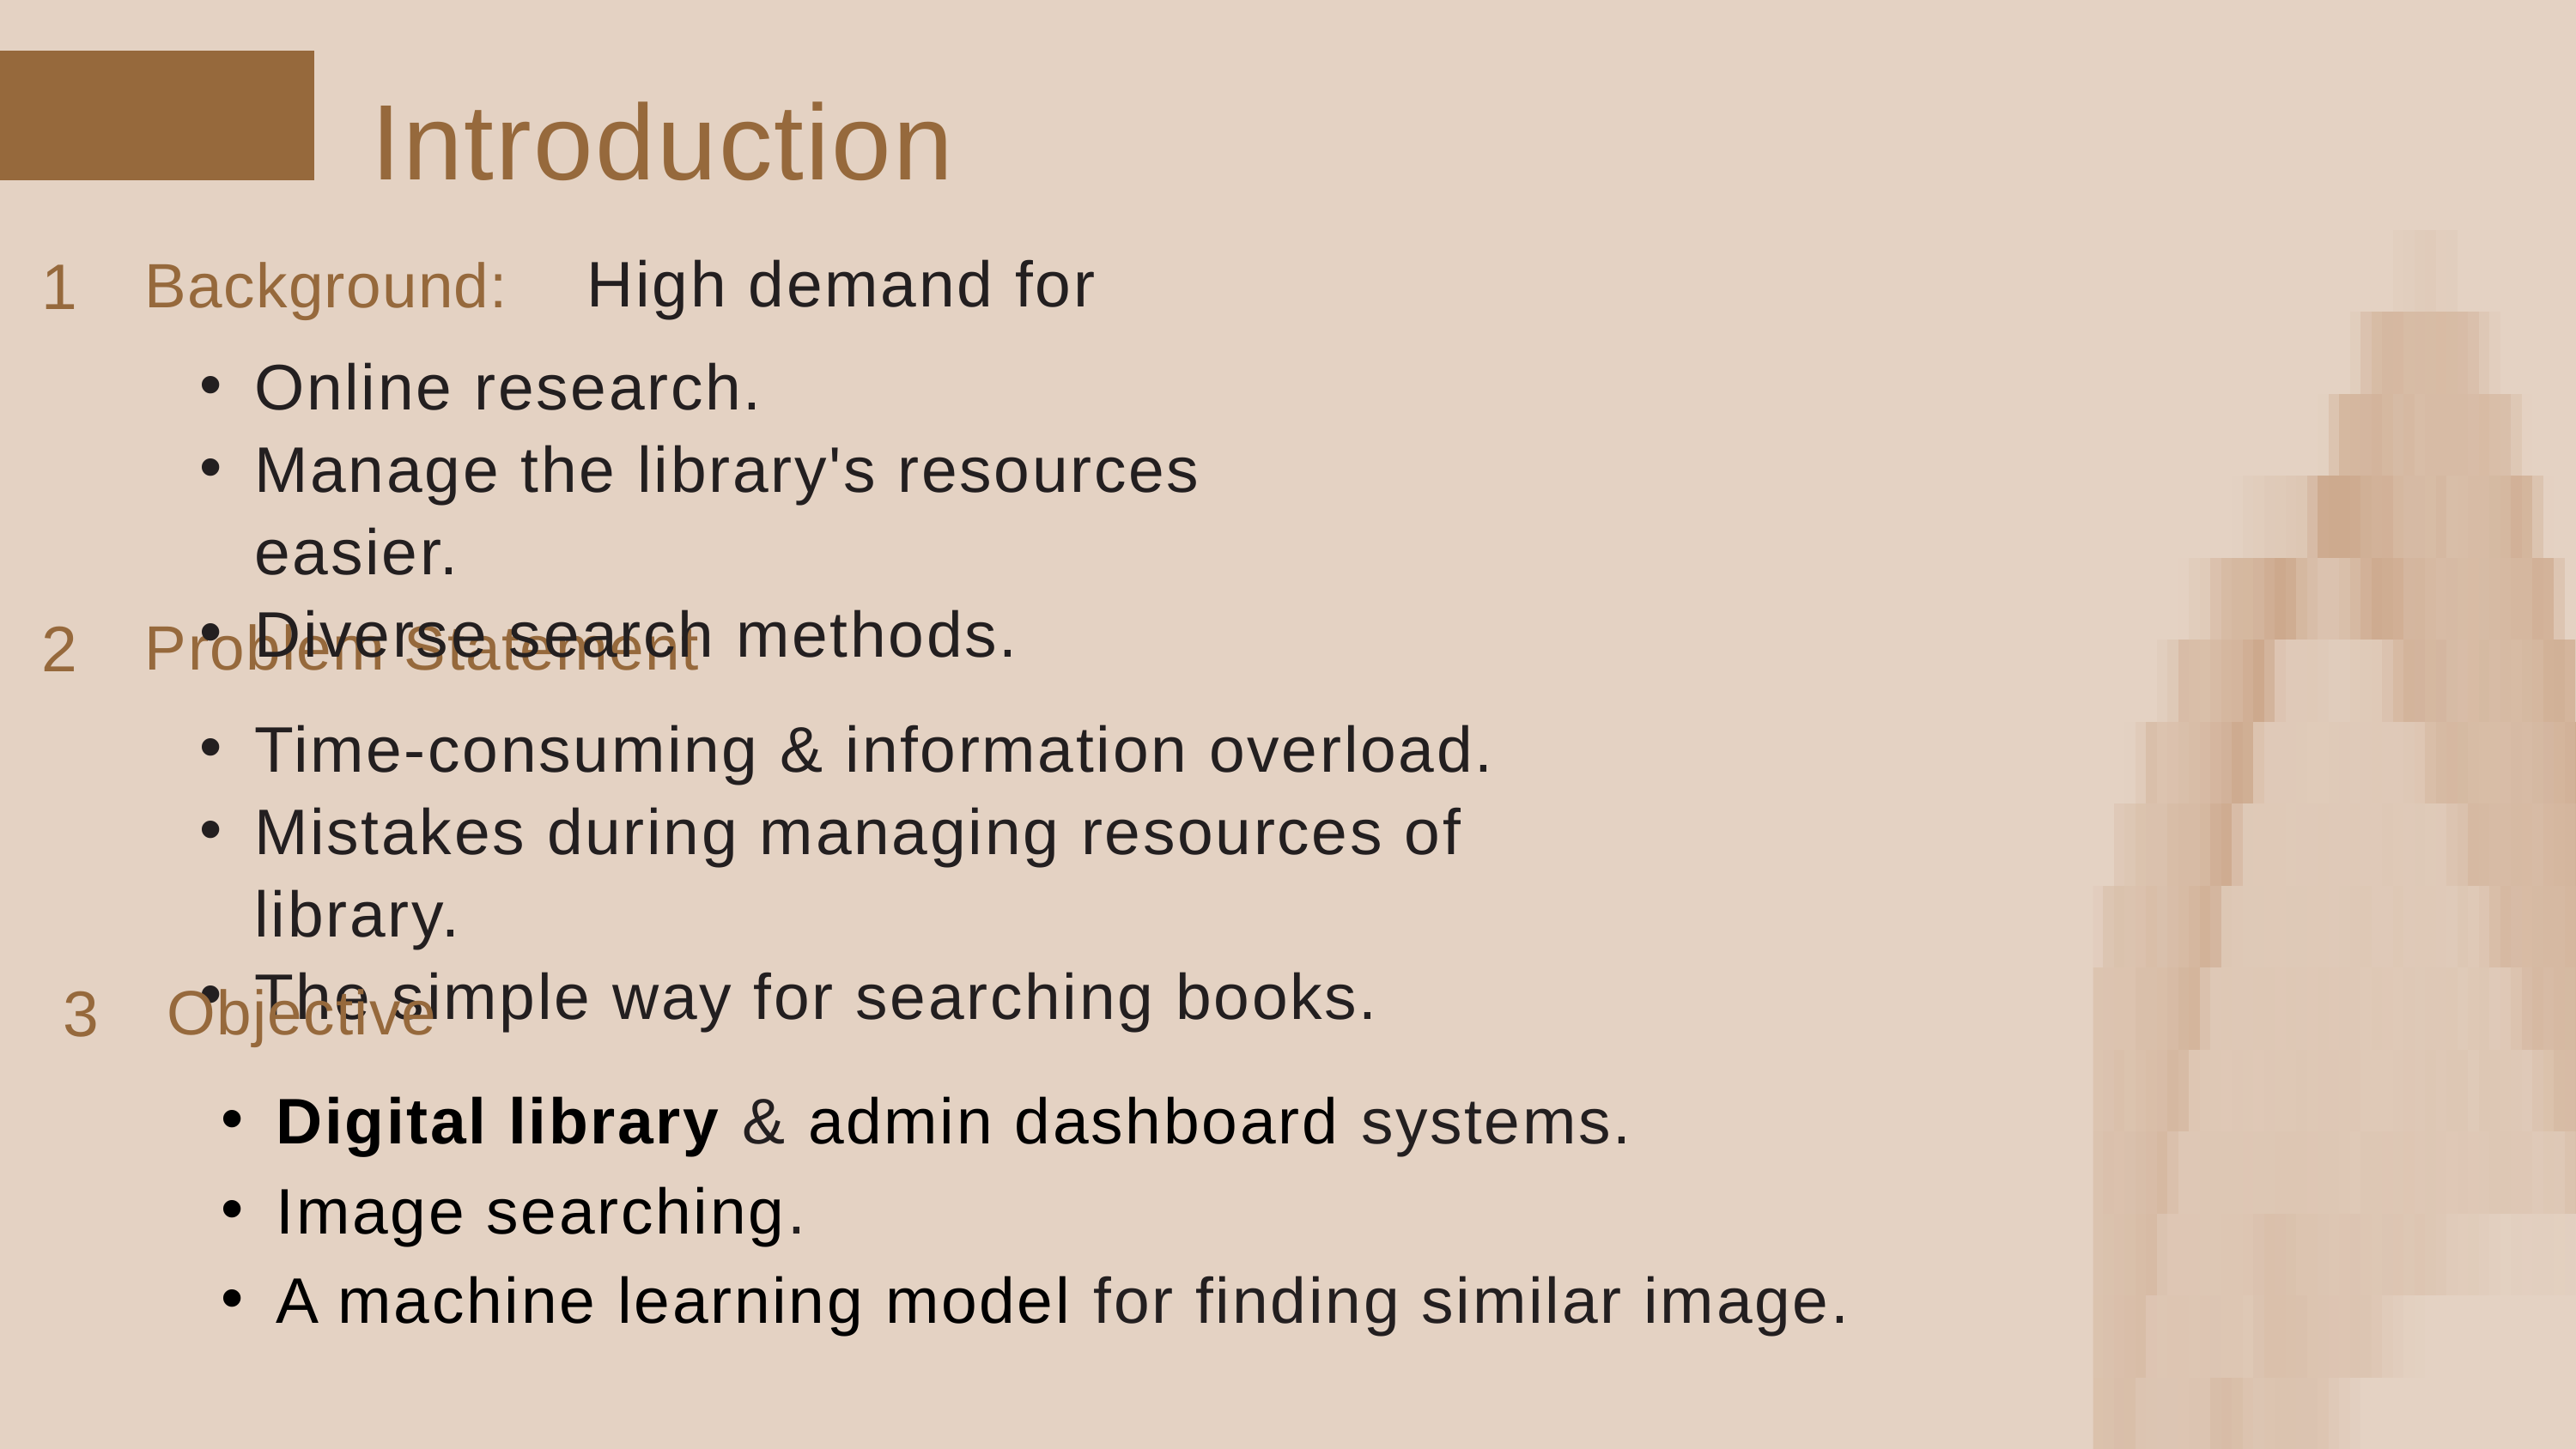

Introduction
High demand for
1
Background:
Online research.
Manage the library's resources easier.
Diverse search methods.
2
Problem Statement

Time-consuming & information overload.
Mistakes during managing resources of library.
The simple way for searching books.
3
Objective
Digital library & admin dashboard systems.
Image searching.
A machine learning model for finding similar image.